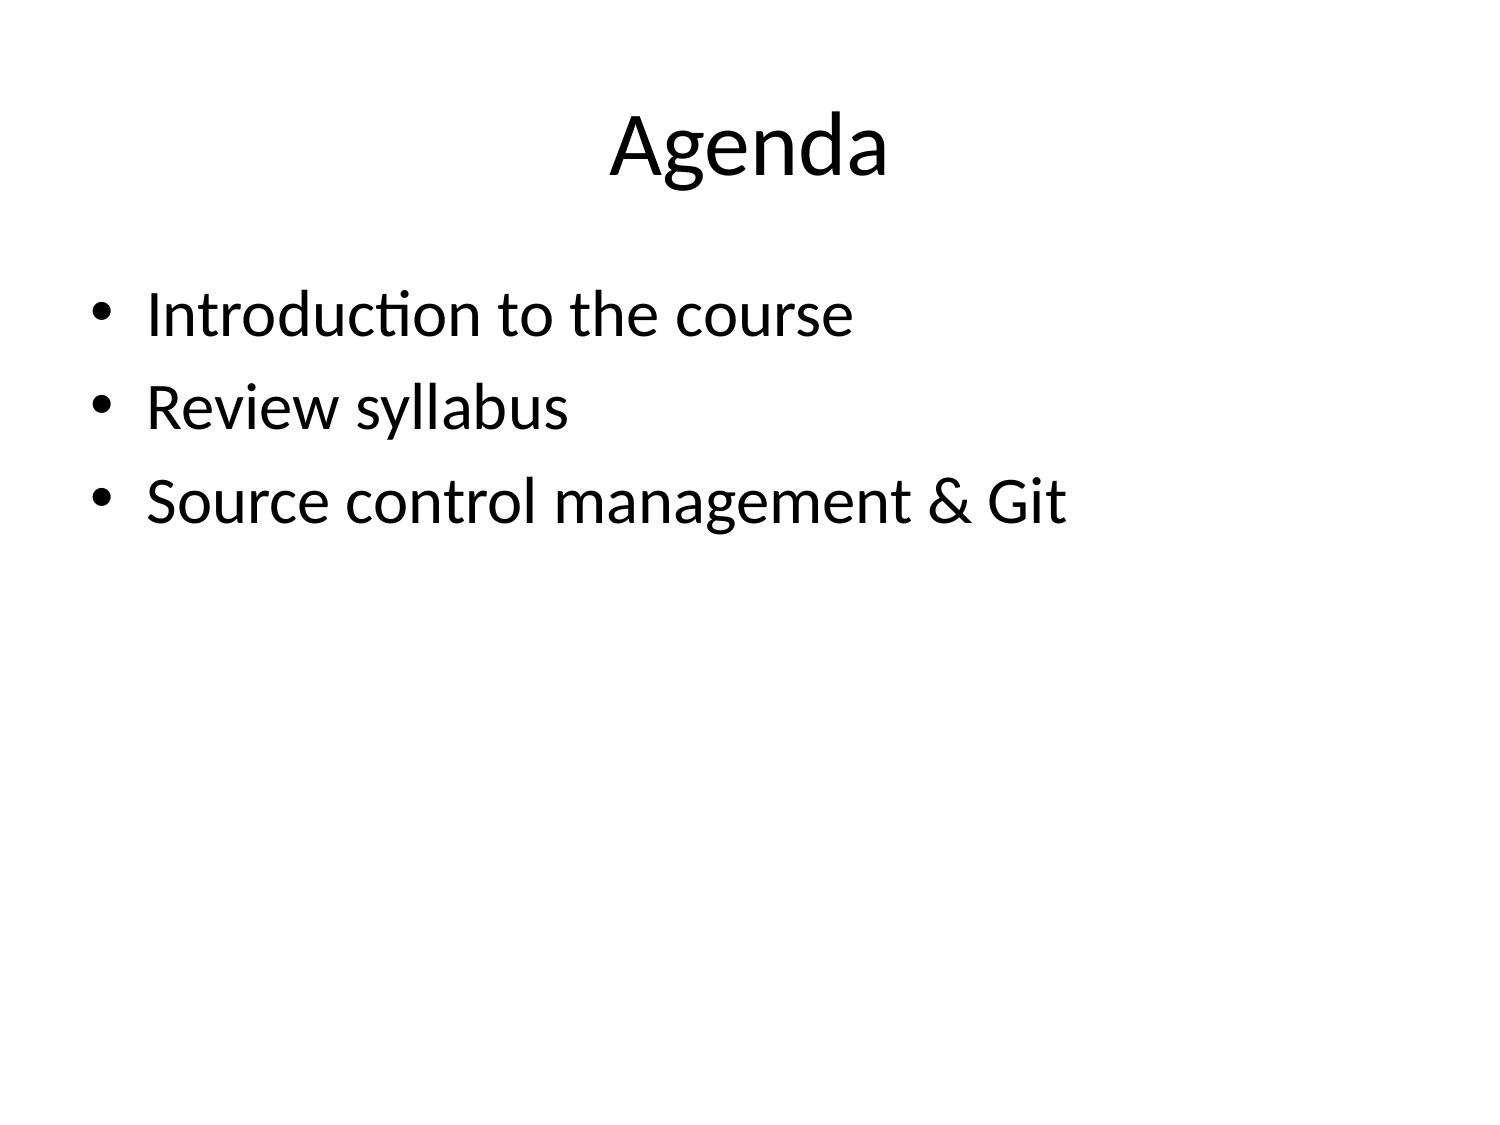

# Agenda
Introduction to the course
Review syllabus
Source control management & Git